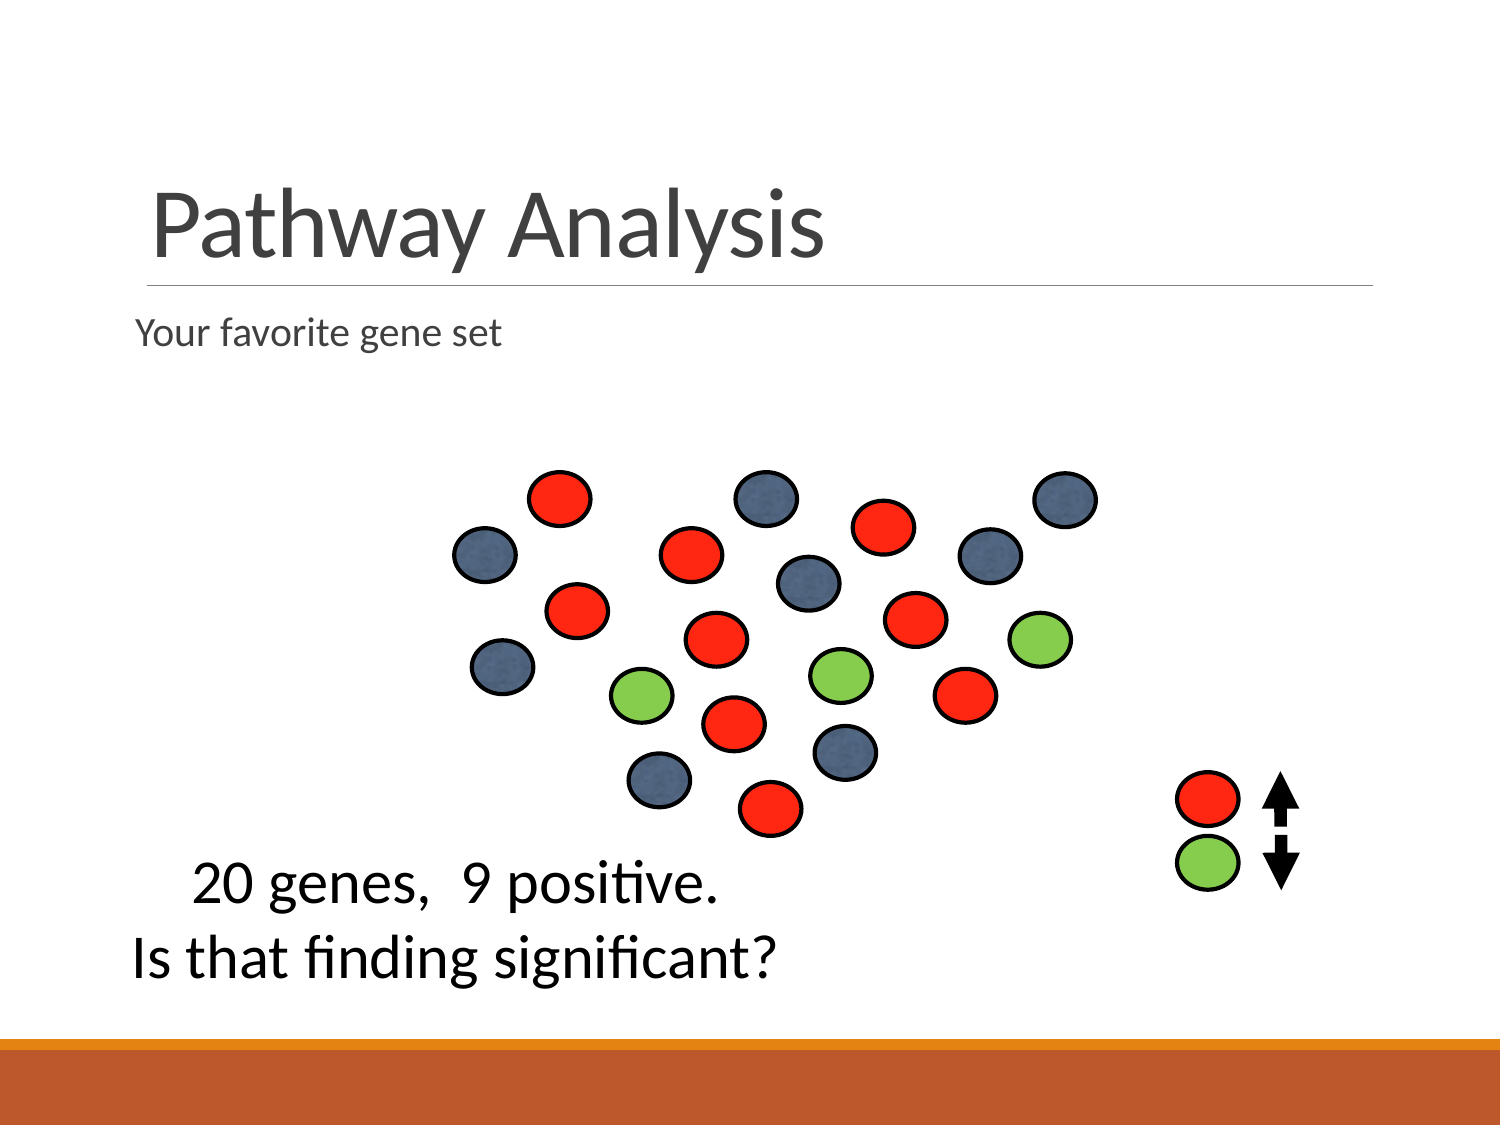

# Pathway Analysis
Your favorite gene set

20 genes,  9 positive.
Is that finding significant?